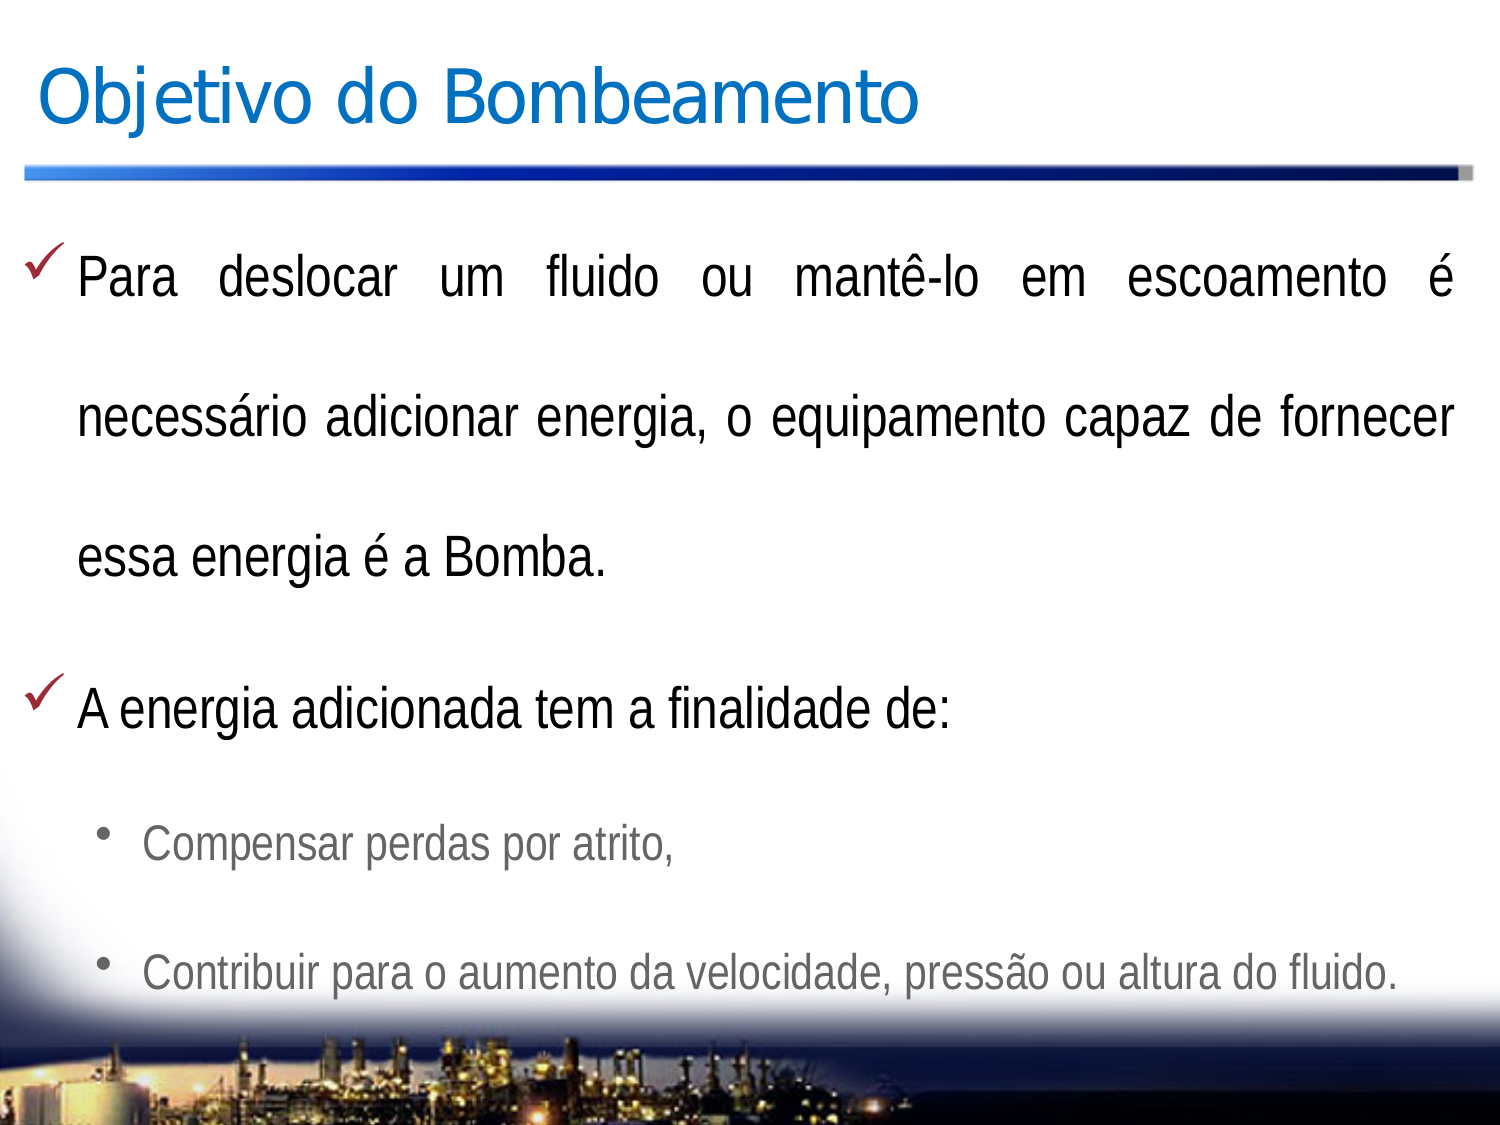

# Objetivo do Bombeamento
Para deslocar um fluido ou mantê-lo em escoamento é necessário adicionar energia, o equipamento capaz de fornecer essa energia é a Bomba.
A energia adicionada tem a finalidade de:
Compensar perdas por atrito,
Contribuir para o aumento da velocidade, pressão ou altura do fluido.